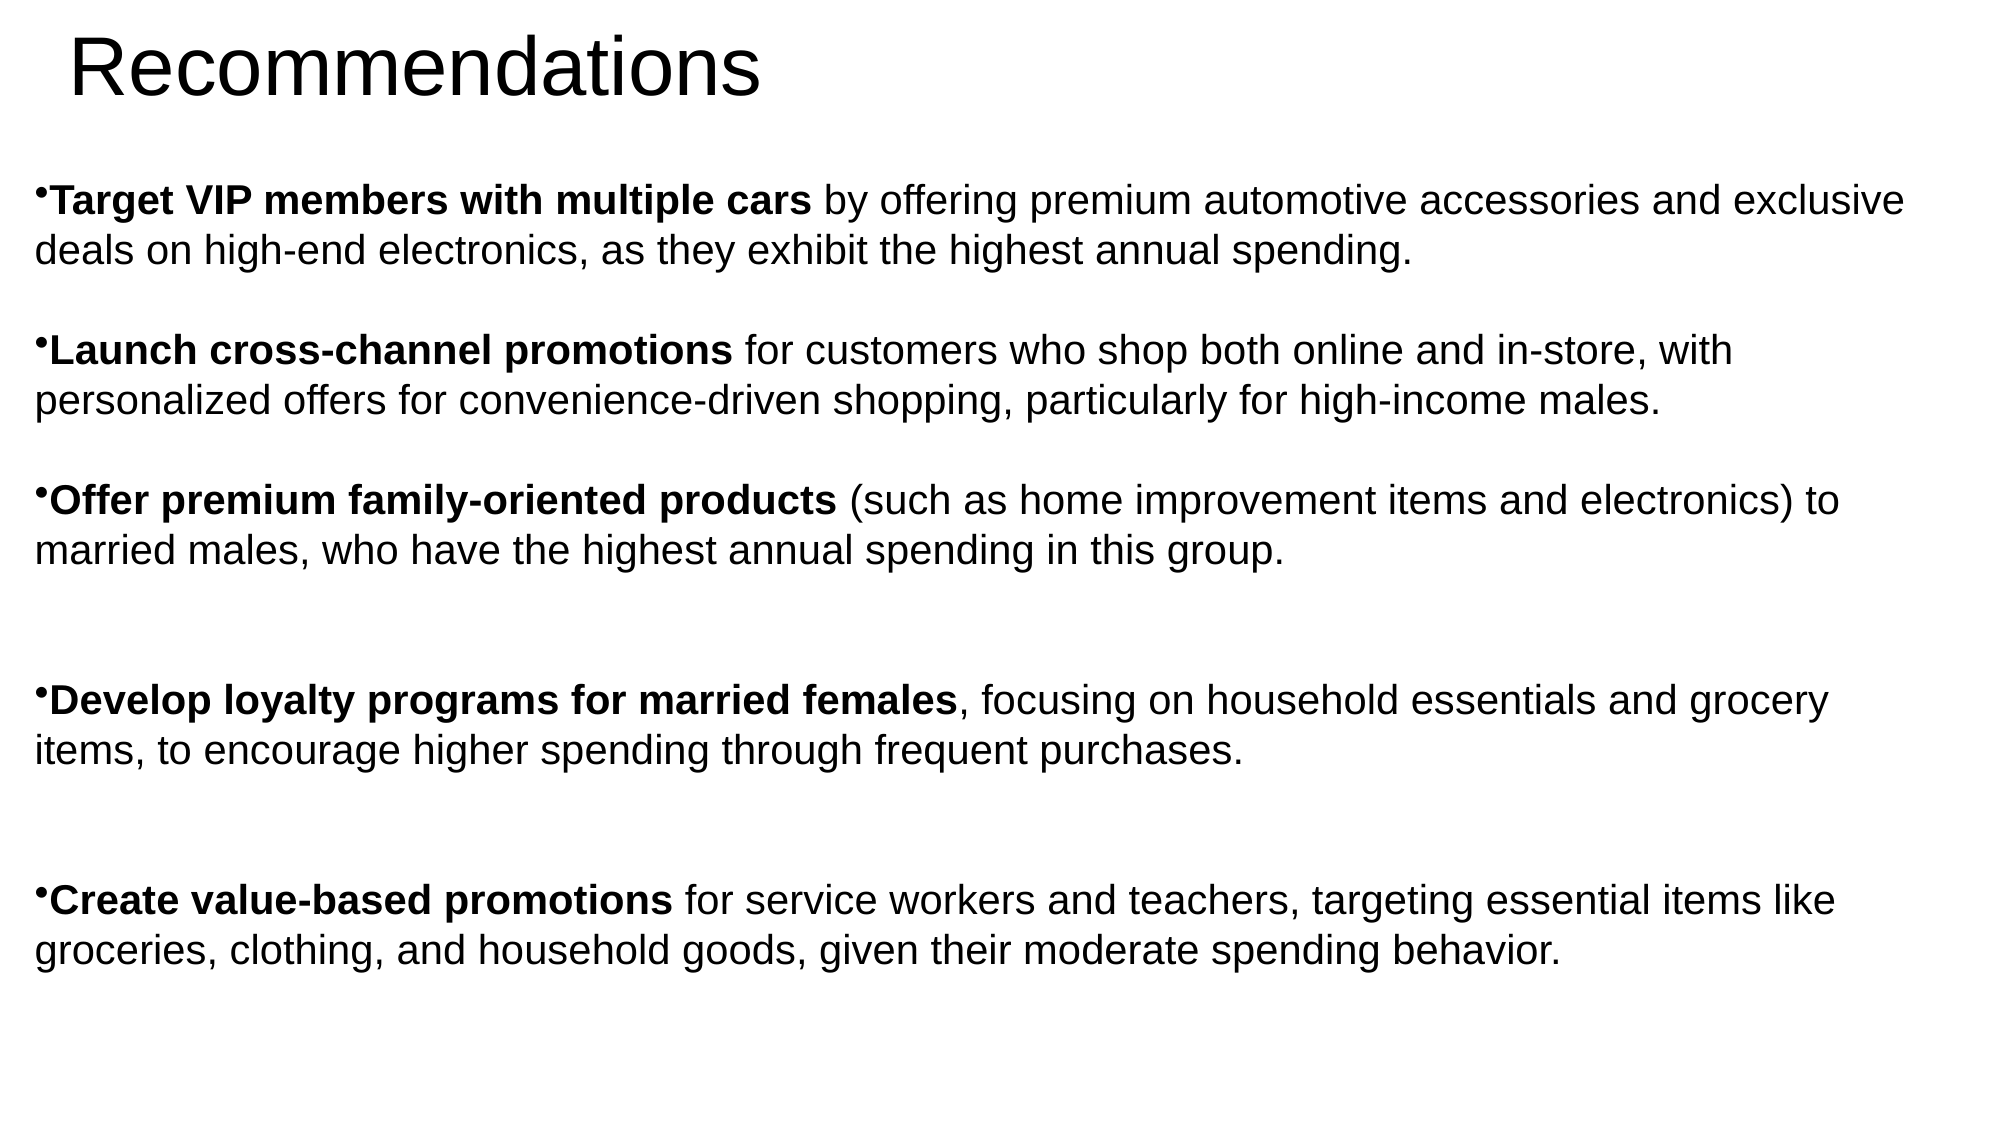

Recommendations

### Chart

| Category |
|---|
Target VIP members with multiple cars by offering premium automotive accessories and exclusive deals on high-end electronics, as they exhibit the highest annual spending.

Launch cross-channel promotions for customers who shop both online and in-store, with personalized offers for convenience-driven shopping, particularly for high-income males.

Offer premium family-oriented products (such as home improvement items and electronics) to married males, who have the highest annual spending in this group.

Develop loyalty programs for married females, focusing on household essentials and grocery items, to encourage higher spending through frequent purchases.

Create value-based promotions for service workers and teachers, targeting essential items like groceries, clothing, and household goods, given their moderate spending behavior.